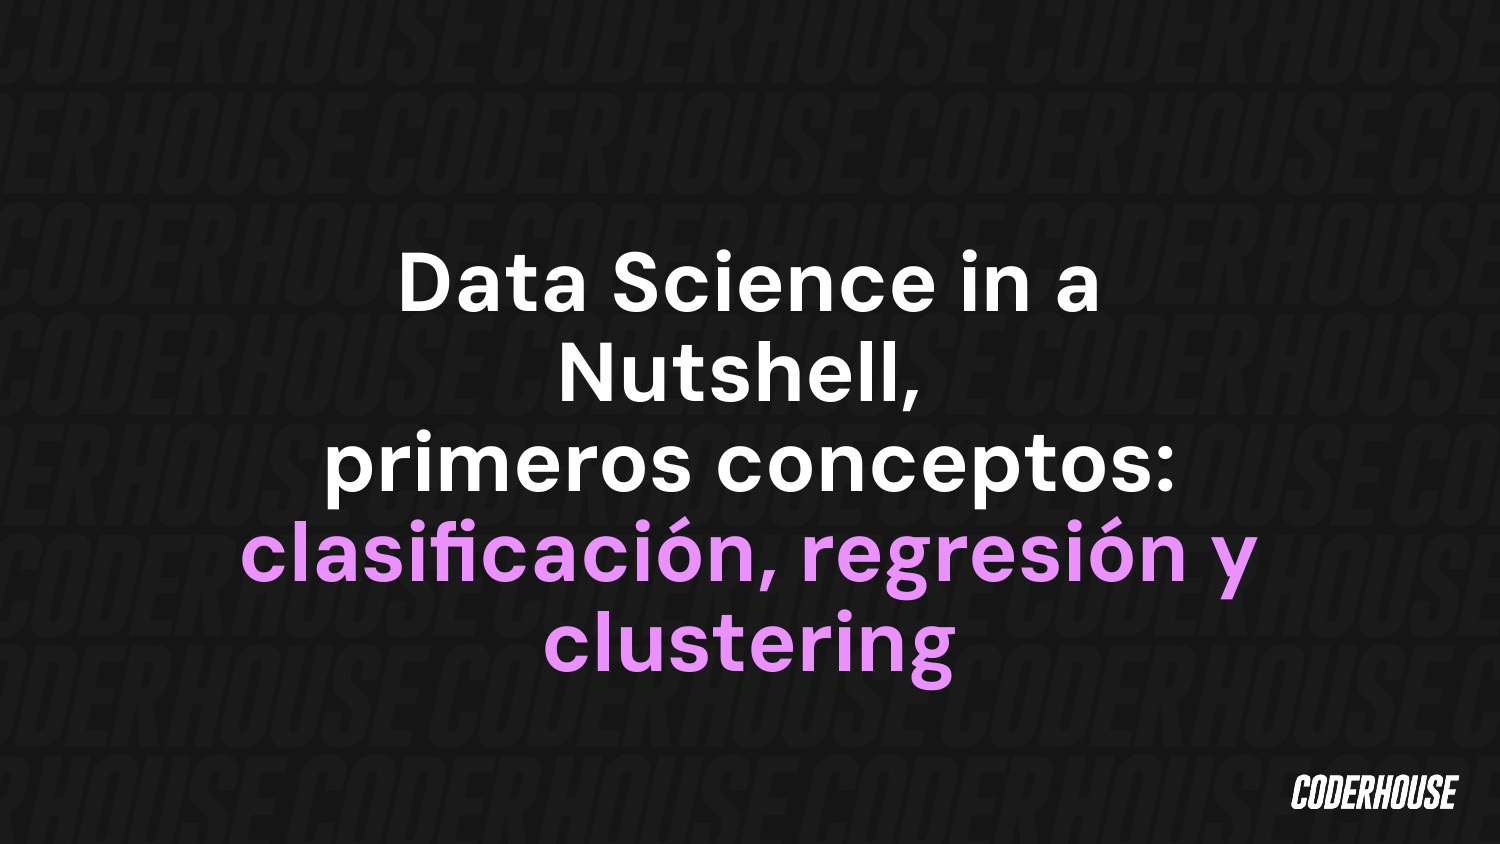

Data Science in a Nutshell,
primeros conceptos: clasificación, regresión y clustering